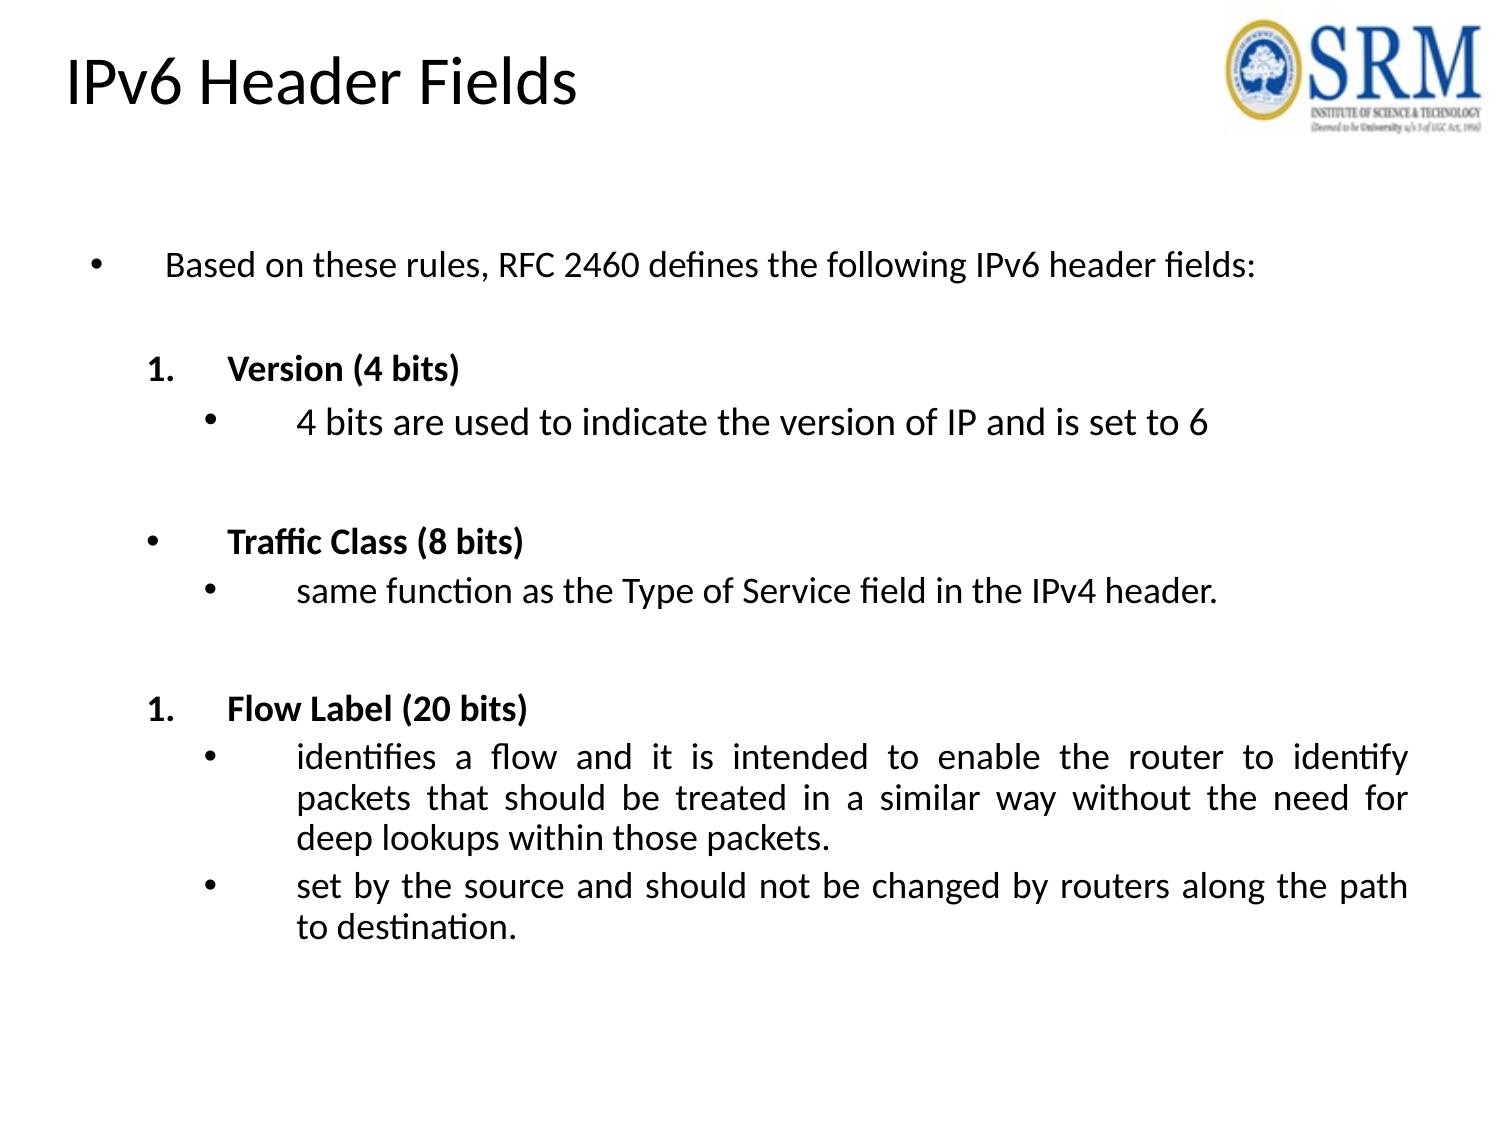

# IPv6 Header Fields
Based on these rules, RFC 2460 defines the following IPv6 header fields:

Version (4 bits)
4 bits are used to indicate the version of IP and is set to 6

Traffic Class (8 bits)
same function as the Type of Service field in the IPv4 header.

Flow Label (20 bits)
identifies a flow and it is intended to enable the router to identify packets that should be treated in a similar way without the need for deep lookups within those packets.
set by the source and should not be changed by routers along the path to destination.